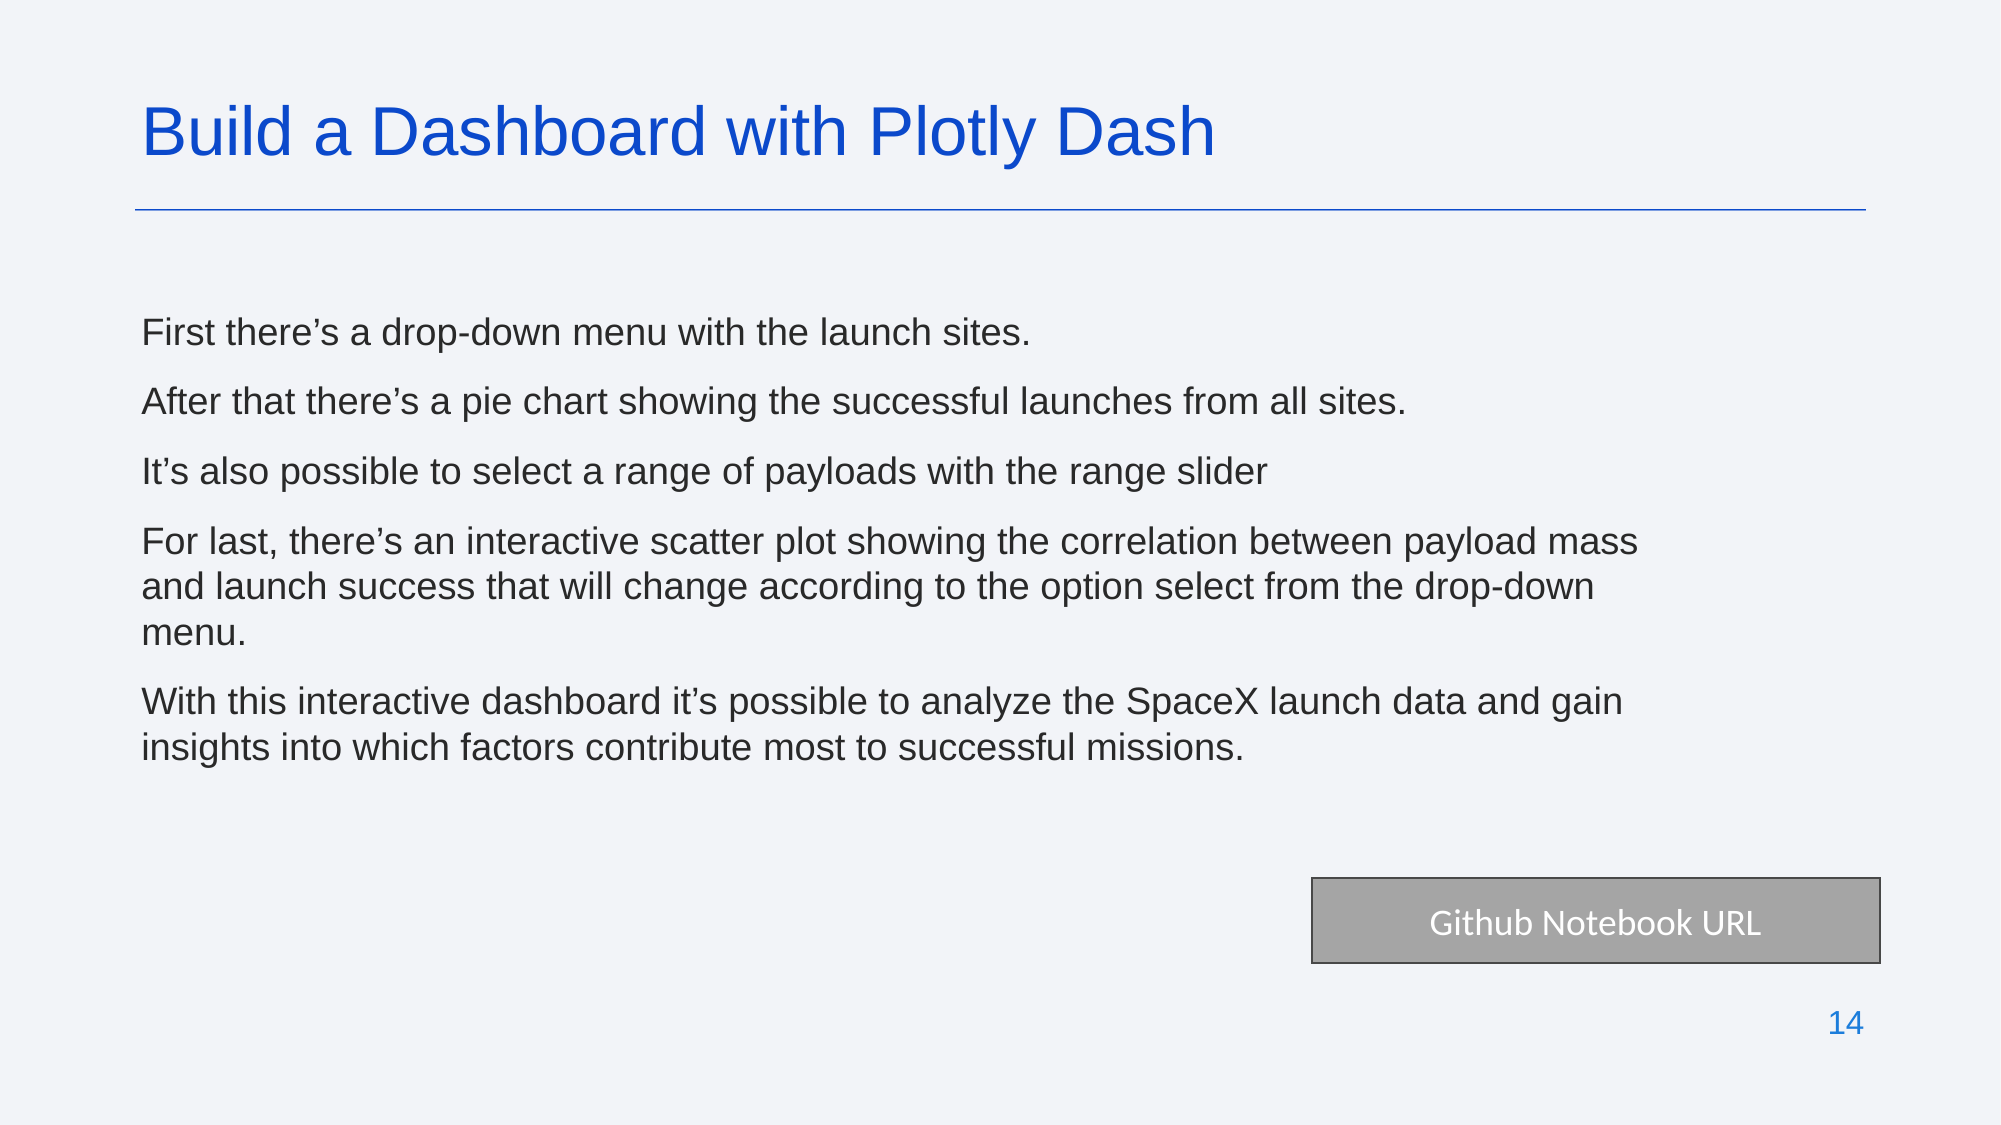

Build a Dashboard with Plotly Dash
First there’s a drop-down menu with the launch sites.
After that there’s a pie chart showing the successful launches from all sites.
It’s also possible to select a range of payloads with the range slider
For last, there’s an interactive scatter plot showing the correlation between payload mass and launch success that will change according to the option select from the drop-down menu.
With this interactive dashboard it’s possible to analyze the SpaceX launch data and gain insights into which factors contribute most to successful missions.

Github Notebook URL
14